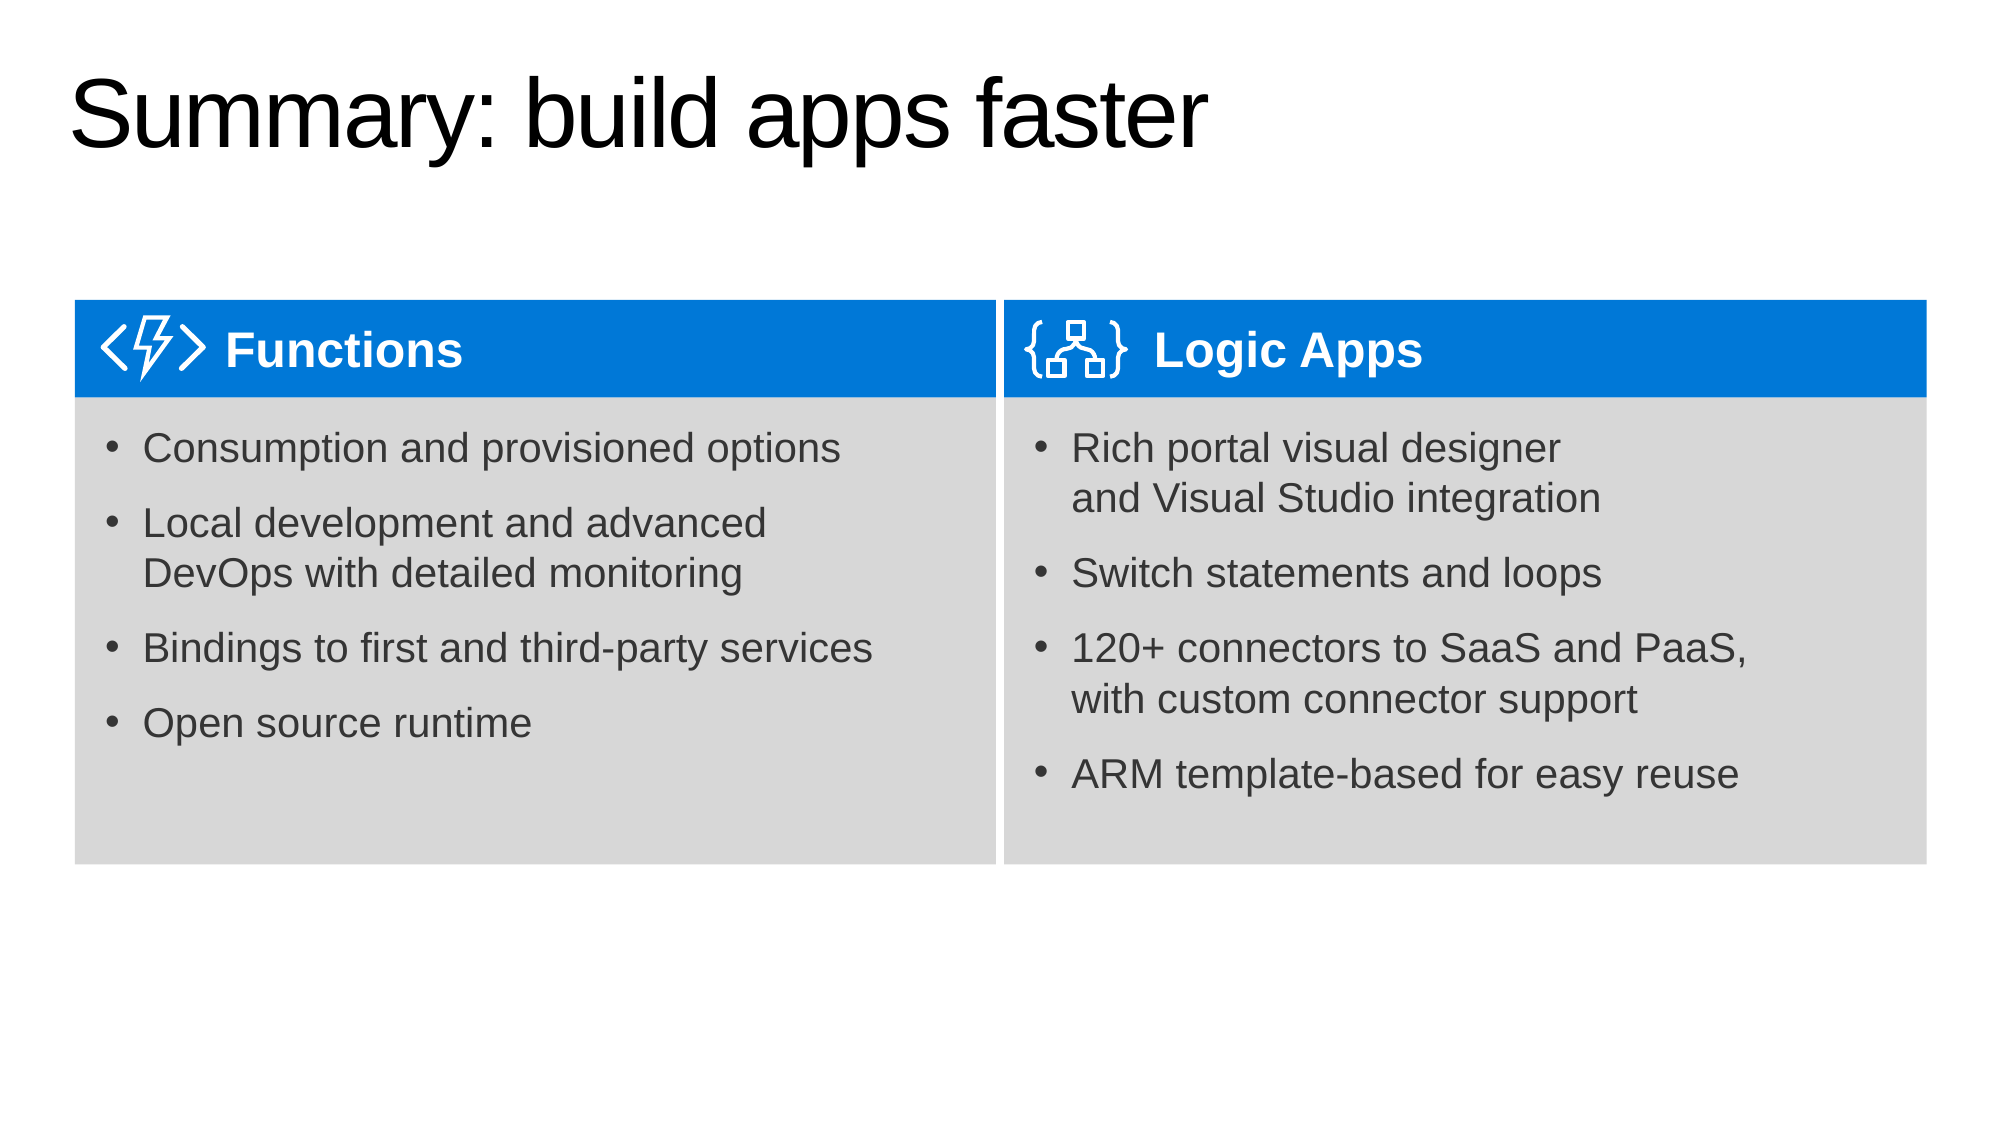

# Summary: build apps faster
Functions

Logic Apps

Consumption and provisioned options
Local development and advanced
DevOps with detailed monitoring
Bindings to first and third-party services
Open source runtime
Rich portal visual designer
and Visual Studio integration
Switch statements and loops
120+ connectors to SaaS and PaaS,
with custom connector support
ARM template-based for easy reuse